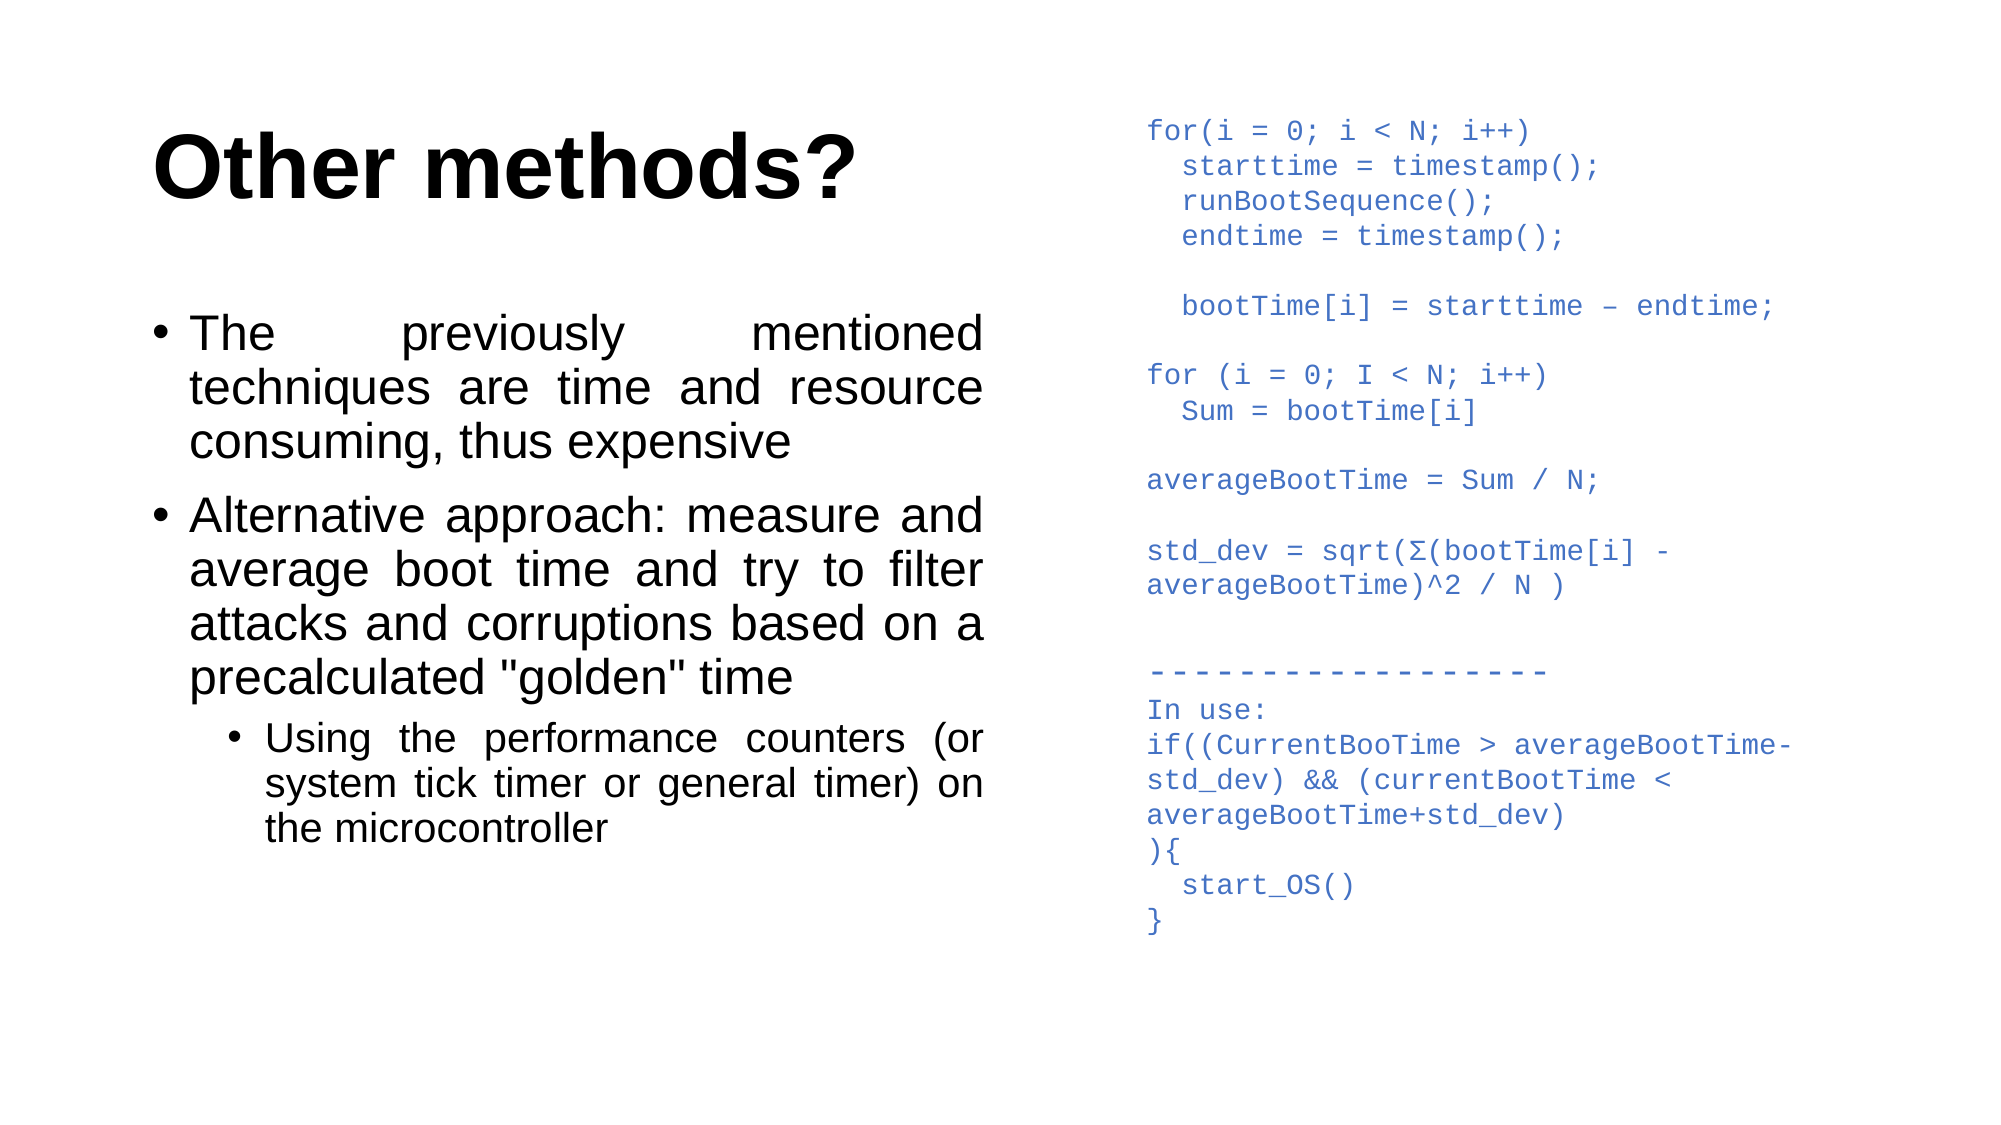

# Other methods?
for(i = 0; i < N; i++)
  starttime = timestamp();
  runBootSequence();
  endtime = timestamp();

  bootTime[i] = starttime – endtime;

for (i = 0; I < N; i++)
  Sum = bootTime[i]

averageBootTime = Sum / N;

std_dev = sqrt(Σ(bootTime[i] - averageBootTime)^2 / N )

------------------
In use:
if((CurrentBooTime > averageBootTime-std_dev) && (currentBootTime < averageBootTime+std_dev)
){
  start_OS()
}
The previously mentioned techniques are time and resource consuming, thus expensive
Alternative approach: measure and average boot time and try to filter attacks and corruptions based on a precalculated "golden" time
Using the performance counters (or system tick timer or general timer) on the microcontroller